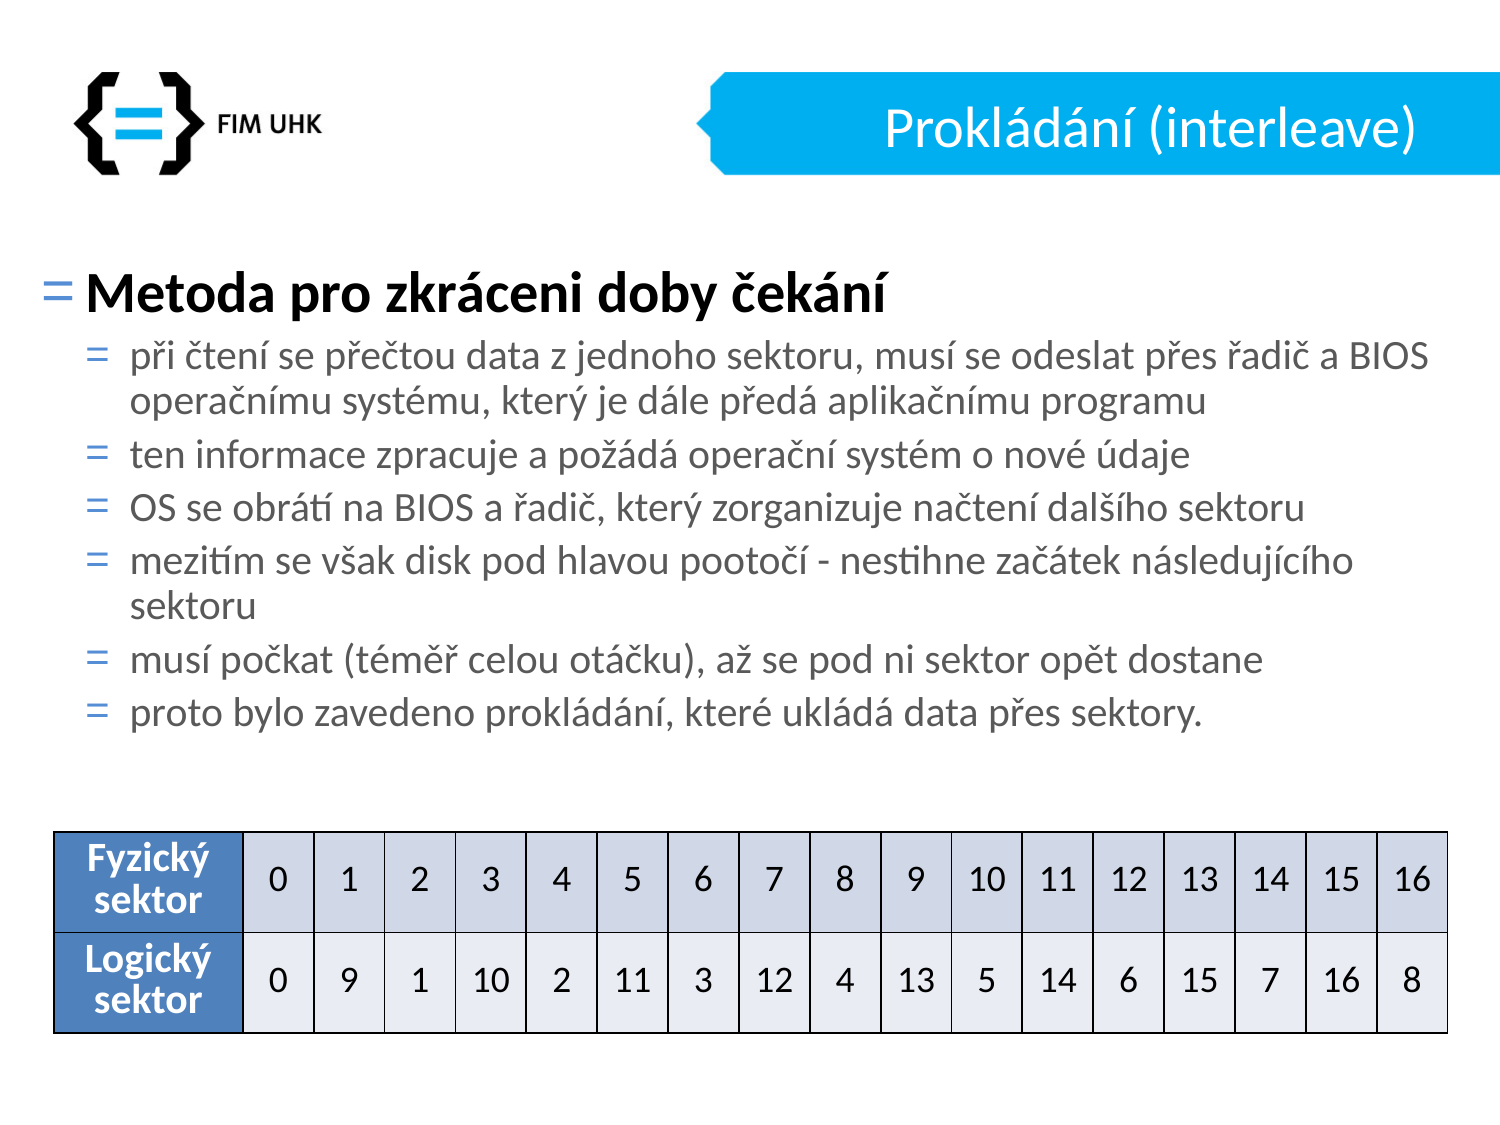

# Prokládání (interleave)
Metoda pro zkráceni doby čekání
při čtení se přečtou data z jednoho sektoru, musí se odeslat přes řadič a BIOS operačnímu systému, který je dále předá aplikačnímu programu
ten informace zpracuje a požádá operační systém o nové údaje
OS se obrátí na BIOS a řadič, který zorganizuje načtení dalšího sektoru
mezitím se však disk pod hlavou pootočí - nestihne začátek následujícího sektoru
musí počkat (téměř celou otáčku), až se pod ni sektor opět dostane
proto bylo zavedeno prokládání, které ukládá data přes sektory.
| Fyzický sektor | 0 | 1 | 2 | 3 | 4 | 5 | 6 | 7 | 8 | 9 | 10 | 11 | 12 | 13 | 14 | 15 | 16 |
| --- | --- | --- | --- | --- | --- | --- | --- | --- | --- | --- | --- | --- | --- | --- | --- | --- | --- |
| Logický sektor | 0 | 9 | 1 | 10 | 2 | 11 | 3 | 12 | 4 | 13 | 5 | 14 | 6 | 15 | 7 | 16 | 8 |